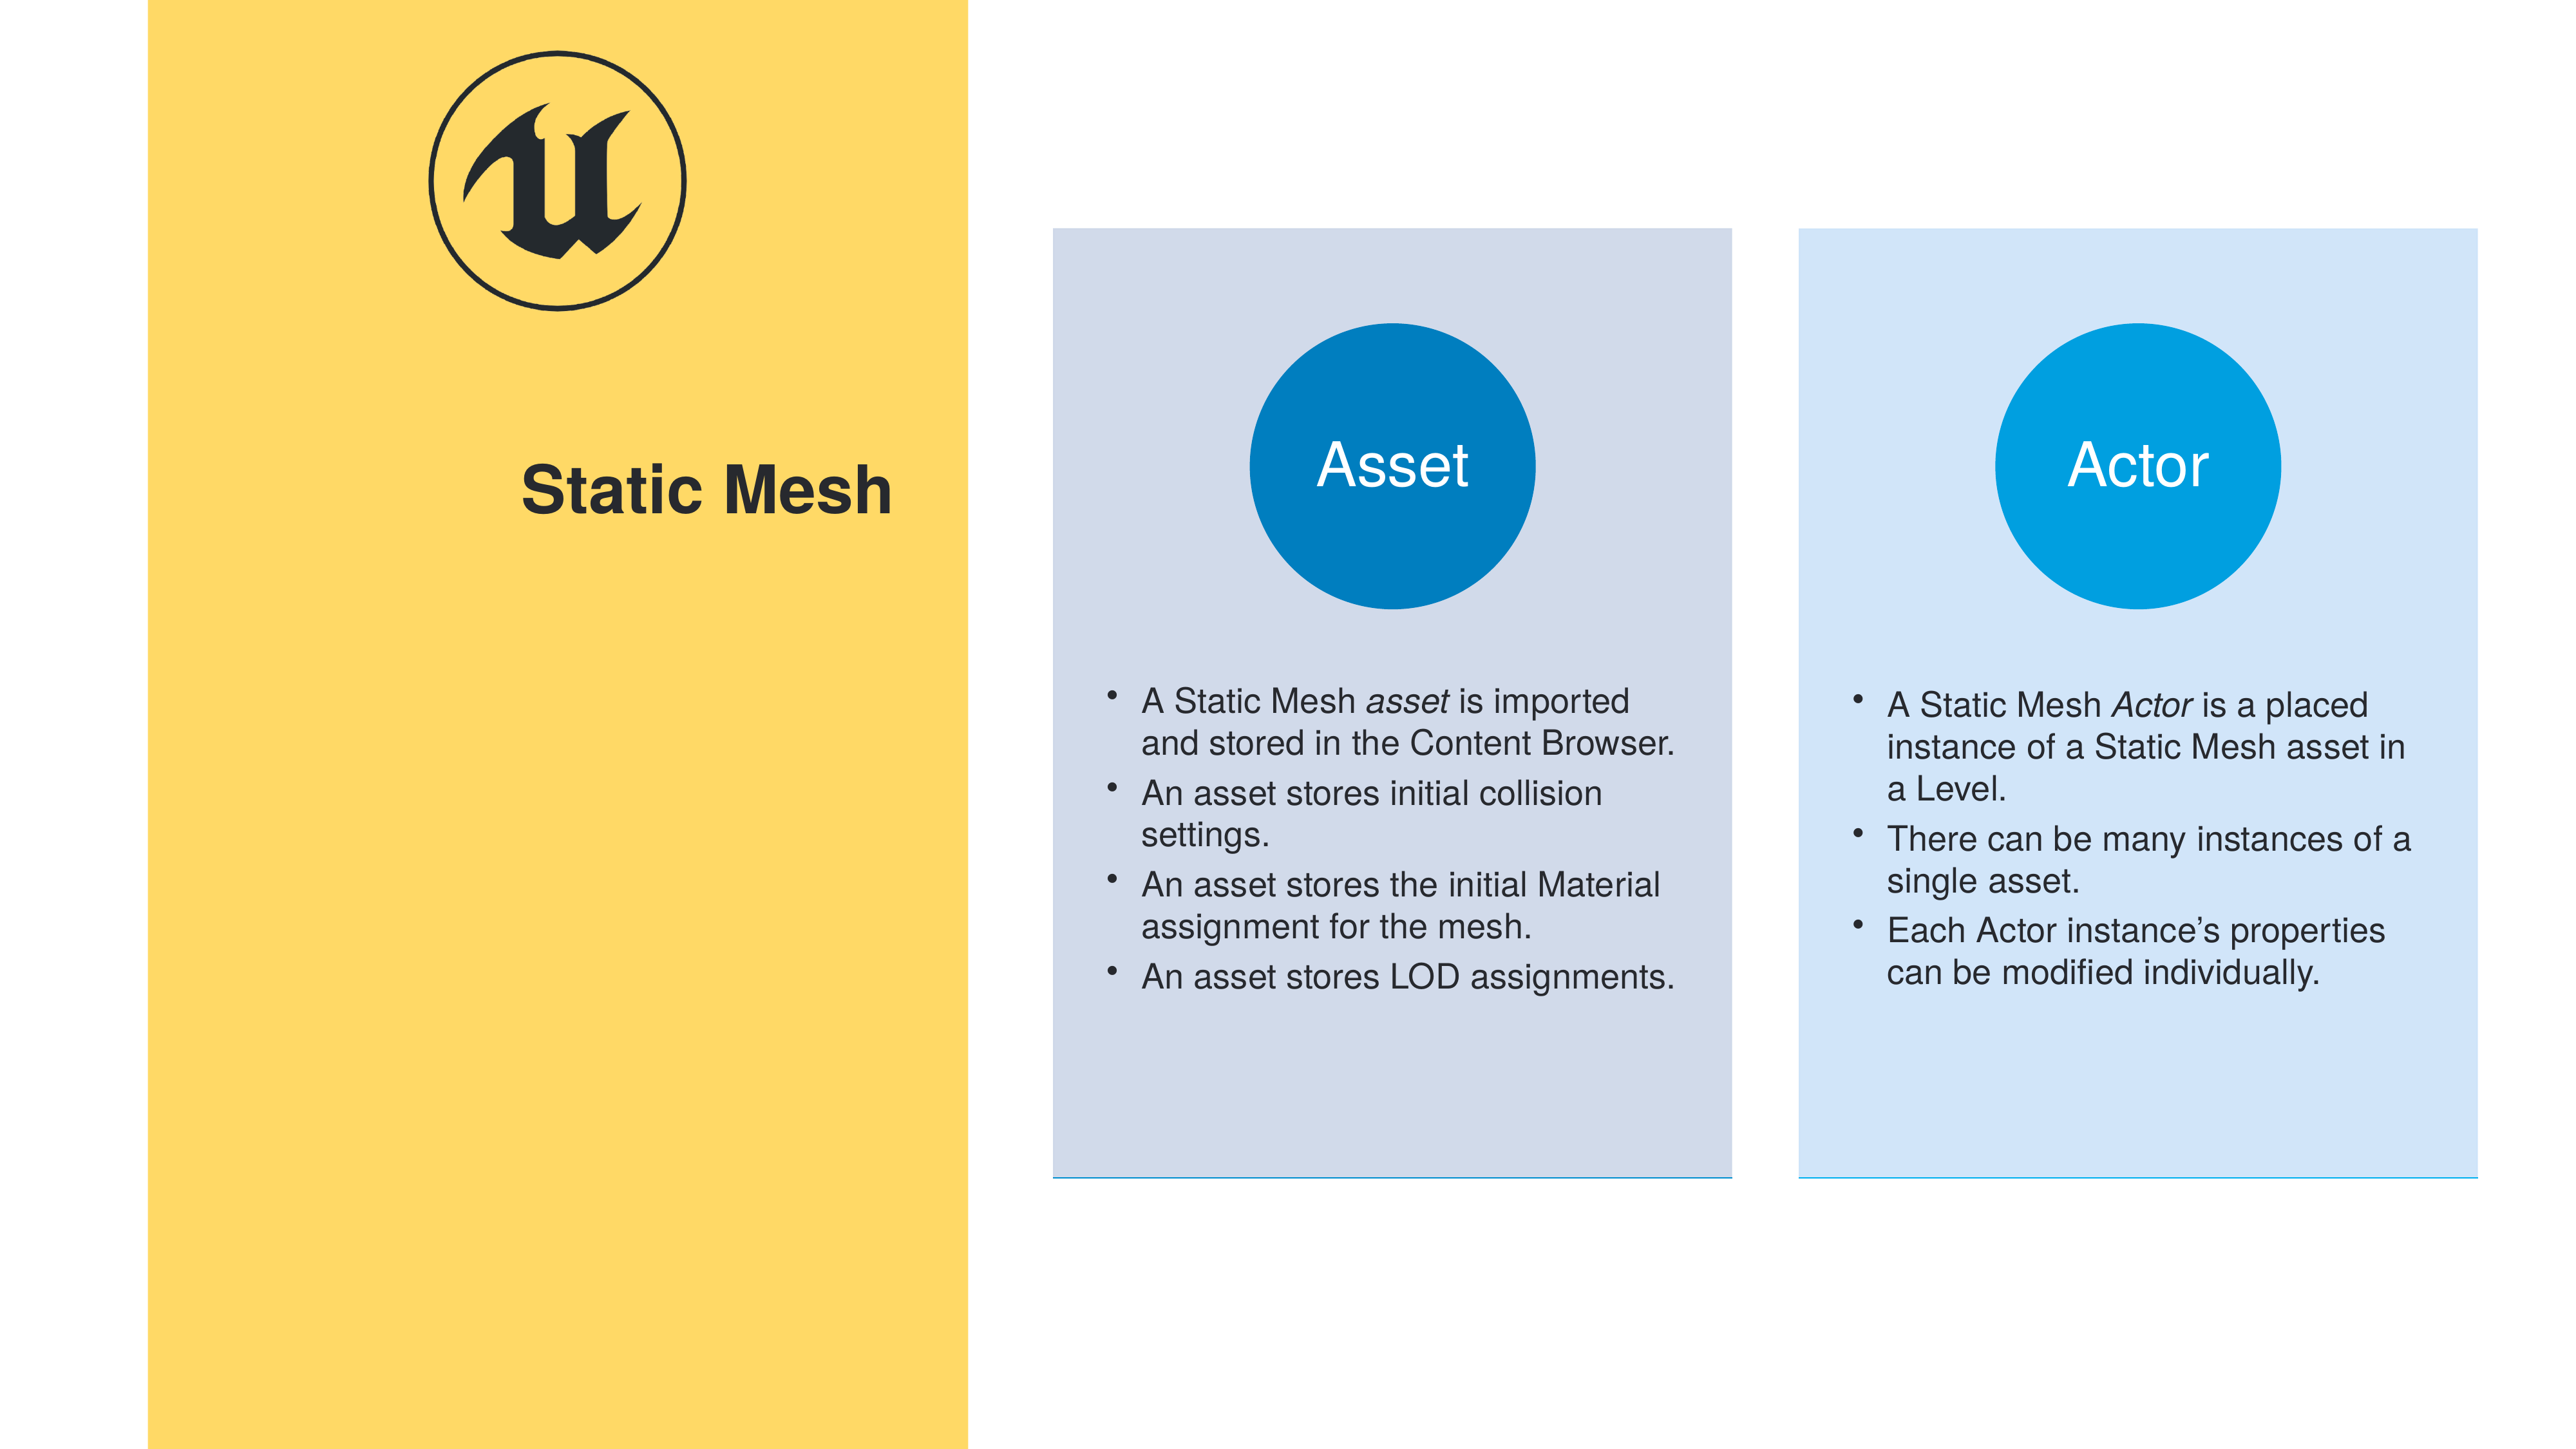

A Static Mesh asset is imported and stored in the Content Browser.
An asset stores initial collision settings.
An asset stores the initial Material assignment for the mesh.
An asset stores LOD assignments.
Asset

A Static Mesh Actor is a placed instance of a Static Mesh asset in a Level.
There can be many instances of a single asset.
Each Actor instance’s properties can be modified individually.
Actor
Static Mesh